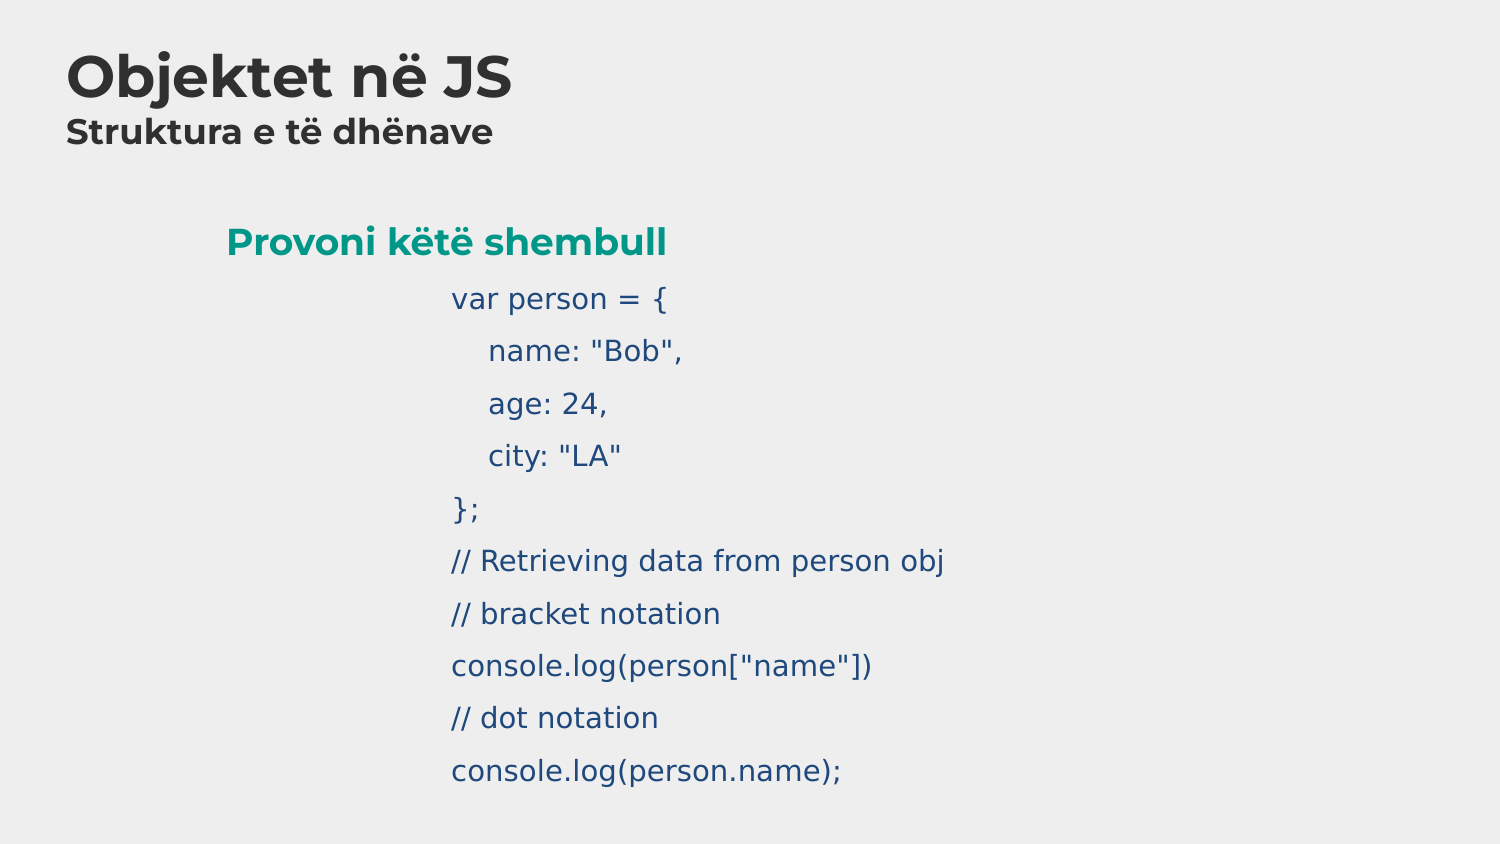

# Objektet në JS Struktura e të dhënave

Provoni këtë shembull
var person = {
    name: "Bob",
    age: 24,
    city: "LA"
};
// Retrieving data from person obj
// bracket notation
console.log(person["name"])
// dot notation
console.log(person.name);